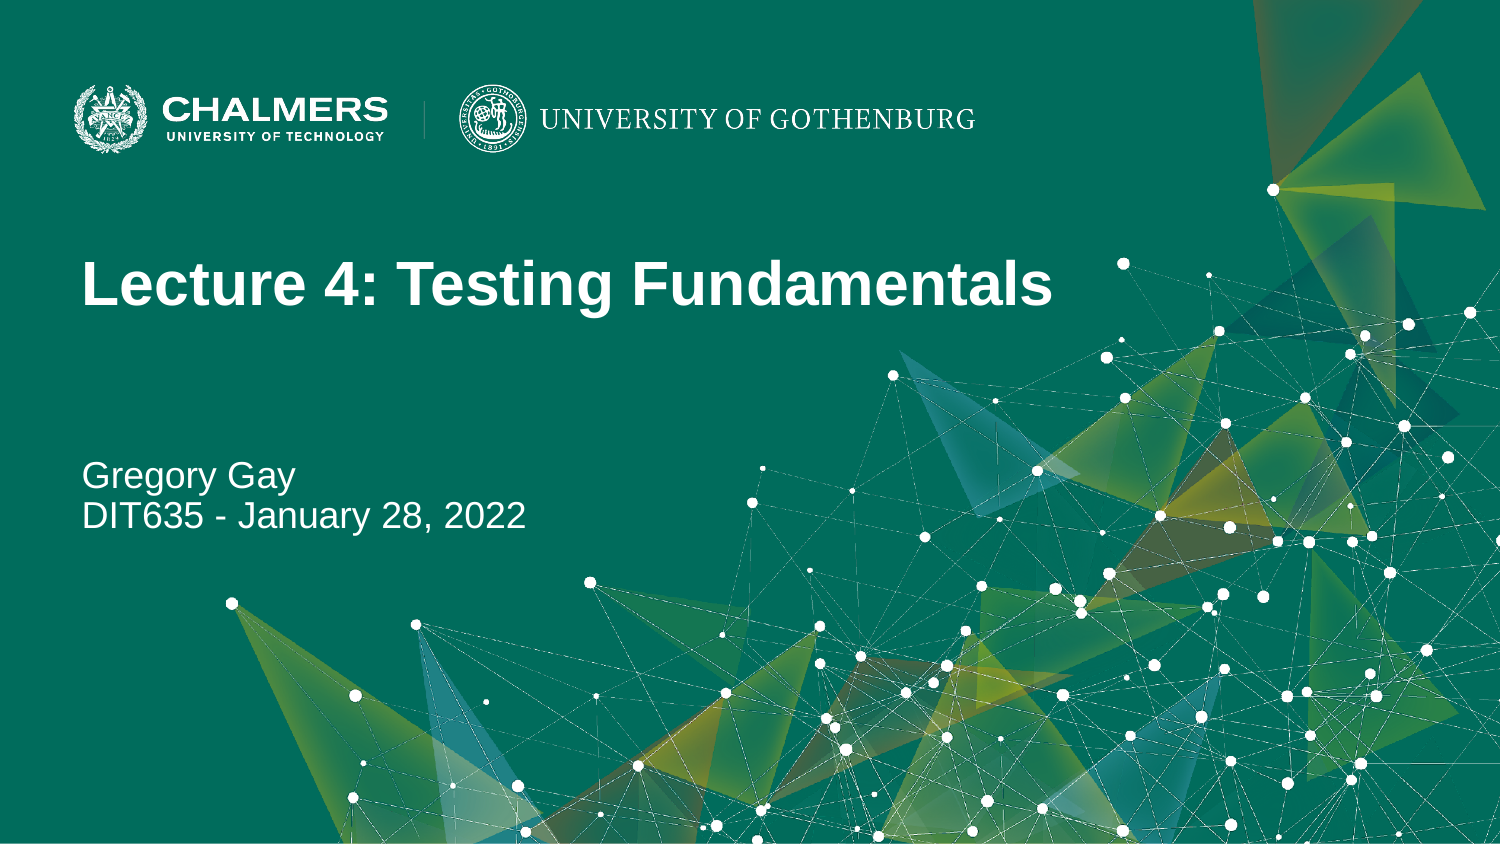

Lecture 4: Testing Fundamentals
Gregory Gay
DIT635 - January 28, 2022